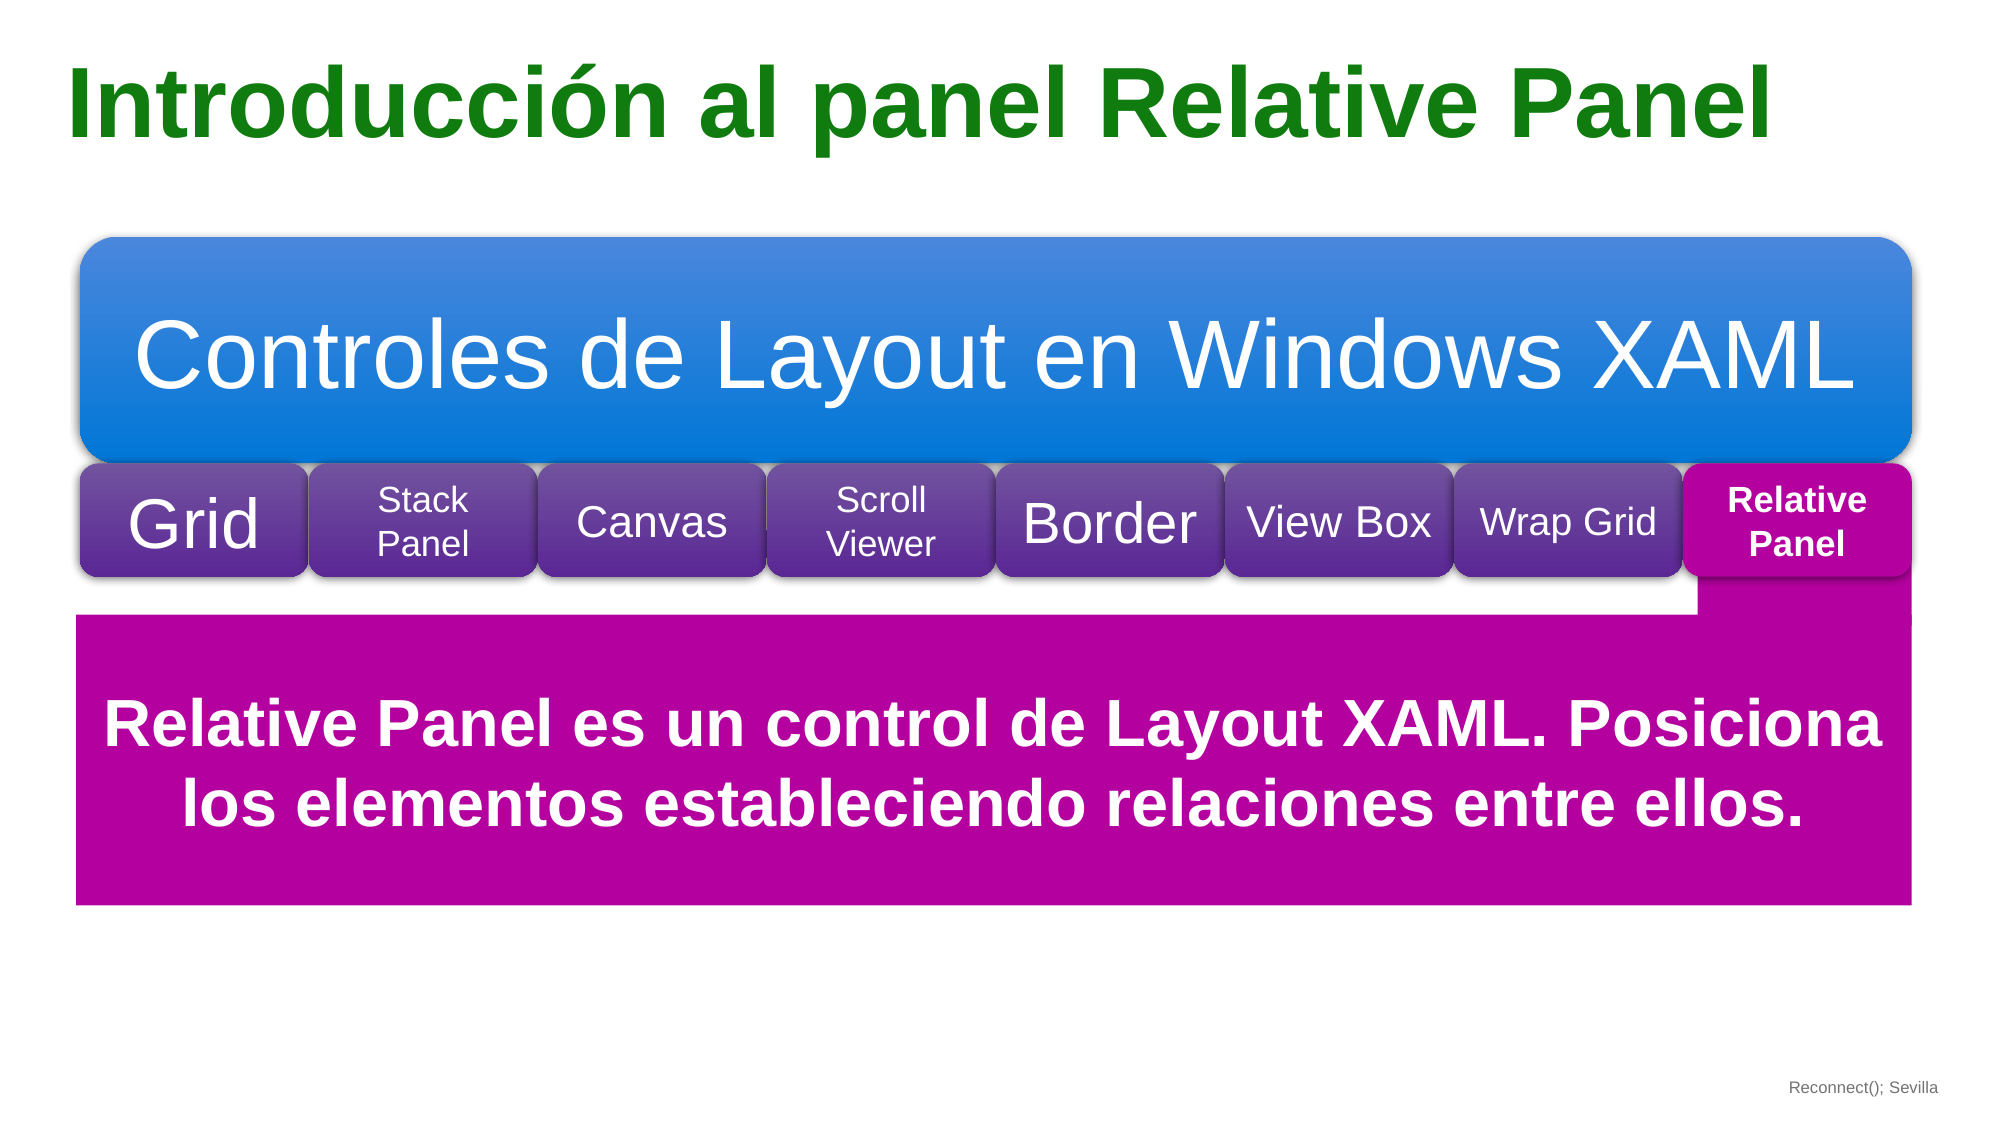

# Introducción al panel Relative Panel
Controles de Layout en Windows XAML
Stack Panel
Canvas
Scroll Viewer
Border
Grid
View Box
Relative Panel
Wrap Grid

Relative Panel es un control de Layout XAML. Posiciona los elementos estableciendo relaciones entre ellos.